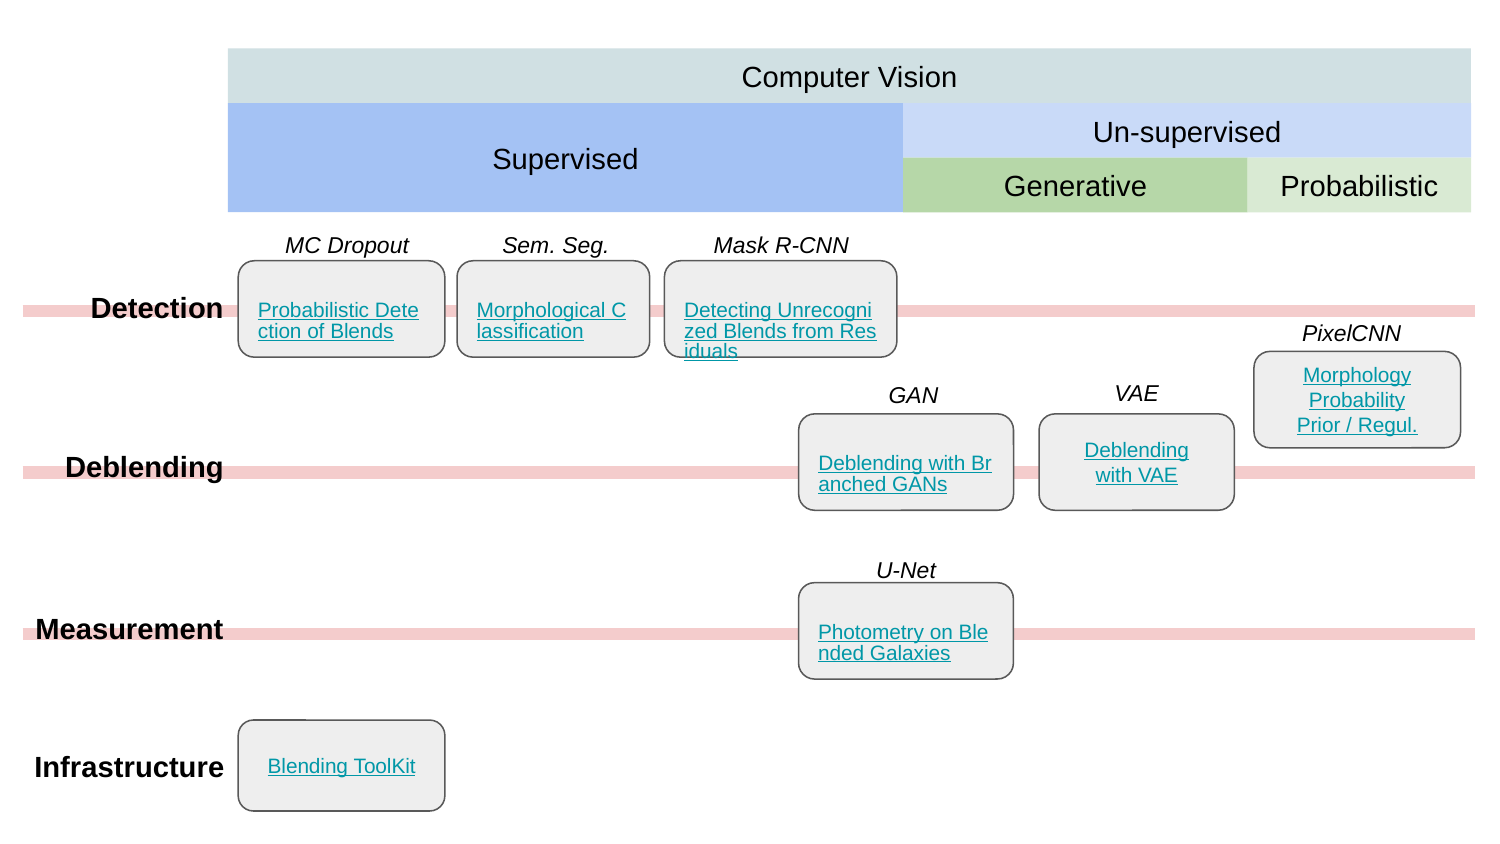

Computer Vision
Supervised
Un-supervised
Generative
Probabilistic
MC Dropout

Probabilistic Detection of Blends

Sem. Seg.
Morphological Classification
Mask R-CNN
Detecting Unrecognized Blends from Residuals
Detection
PixelCNN

Morphology
Probability
Prior / Regul.

VAE
Deblending
with VAE
GAN
Deblending with Branched GANs
Deblending
U-Net
Photometry on Blended Galaxies
Measurement

Blending ToolKit

Infrastructure